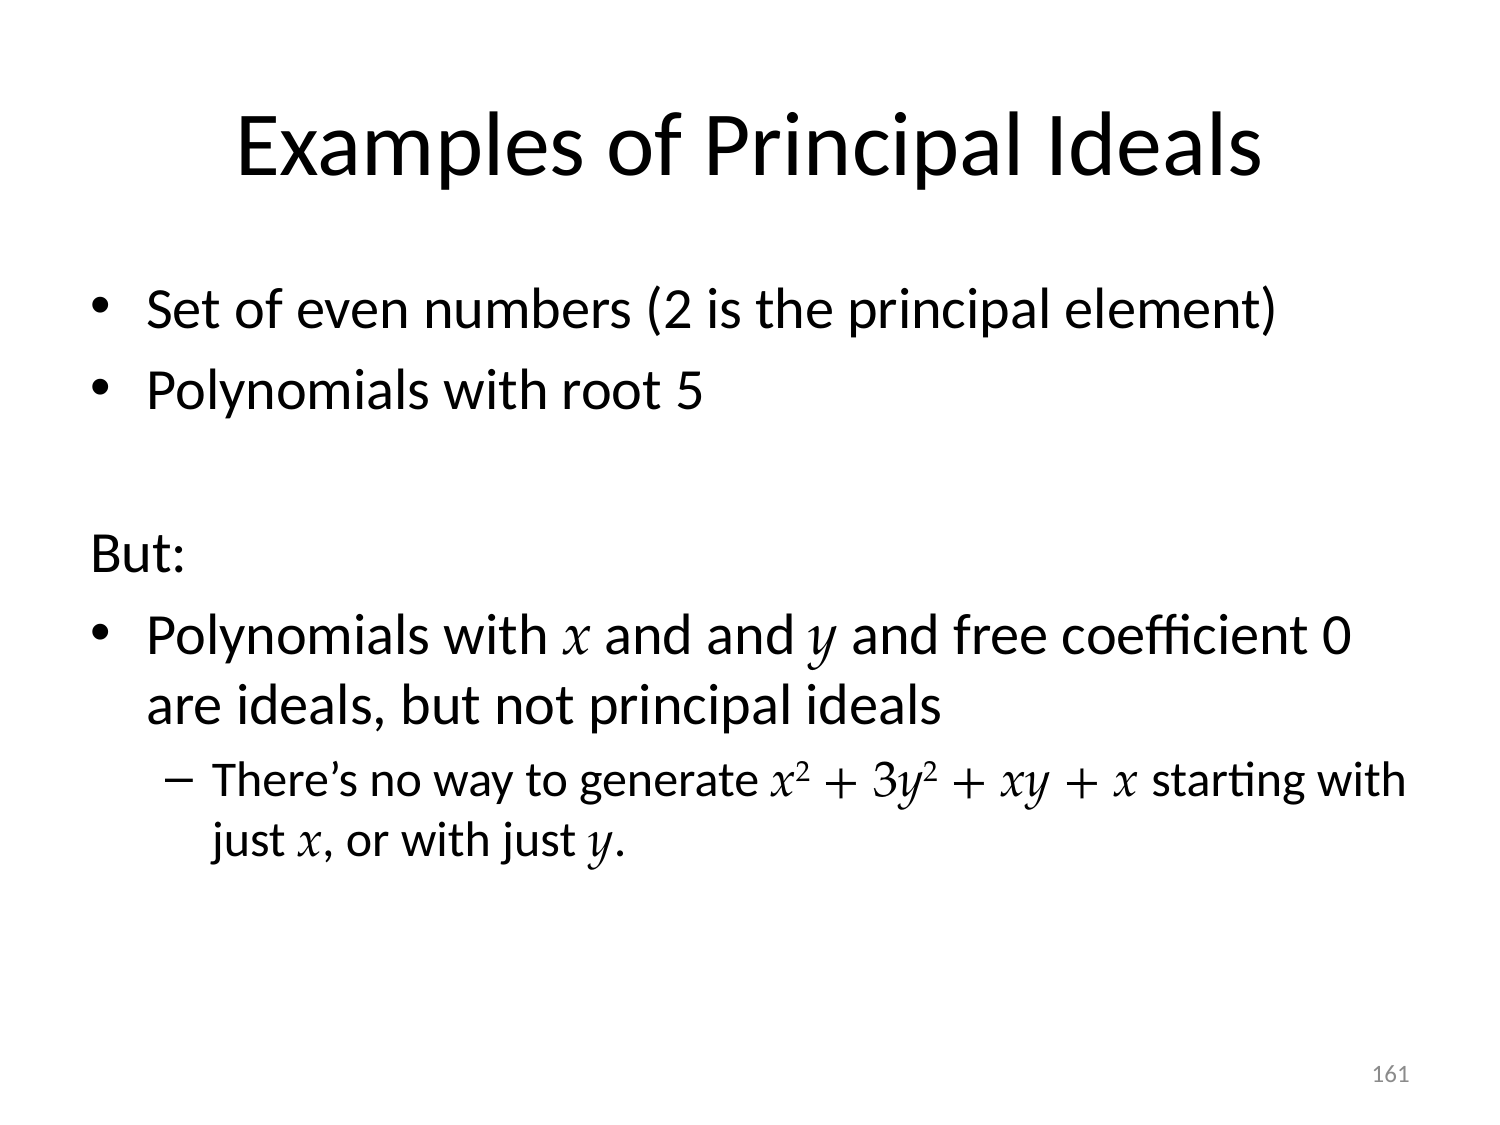

# Examples of Principal Ideals
Set of even numbers (2 is the principal element)
Polynomials with root 5

But:
Polynomials with x and and y and free coefficient 0 are ideals, but not principal ideals
There’s no way to generate x2 + 3y2 + xy + x starting with just x, or with just y.
161